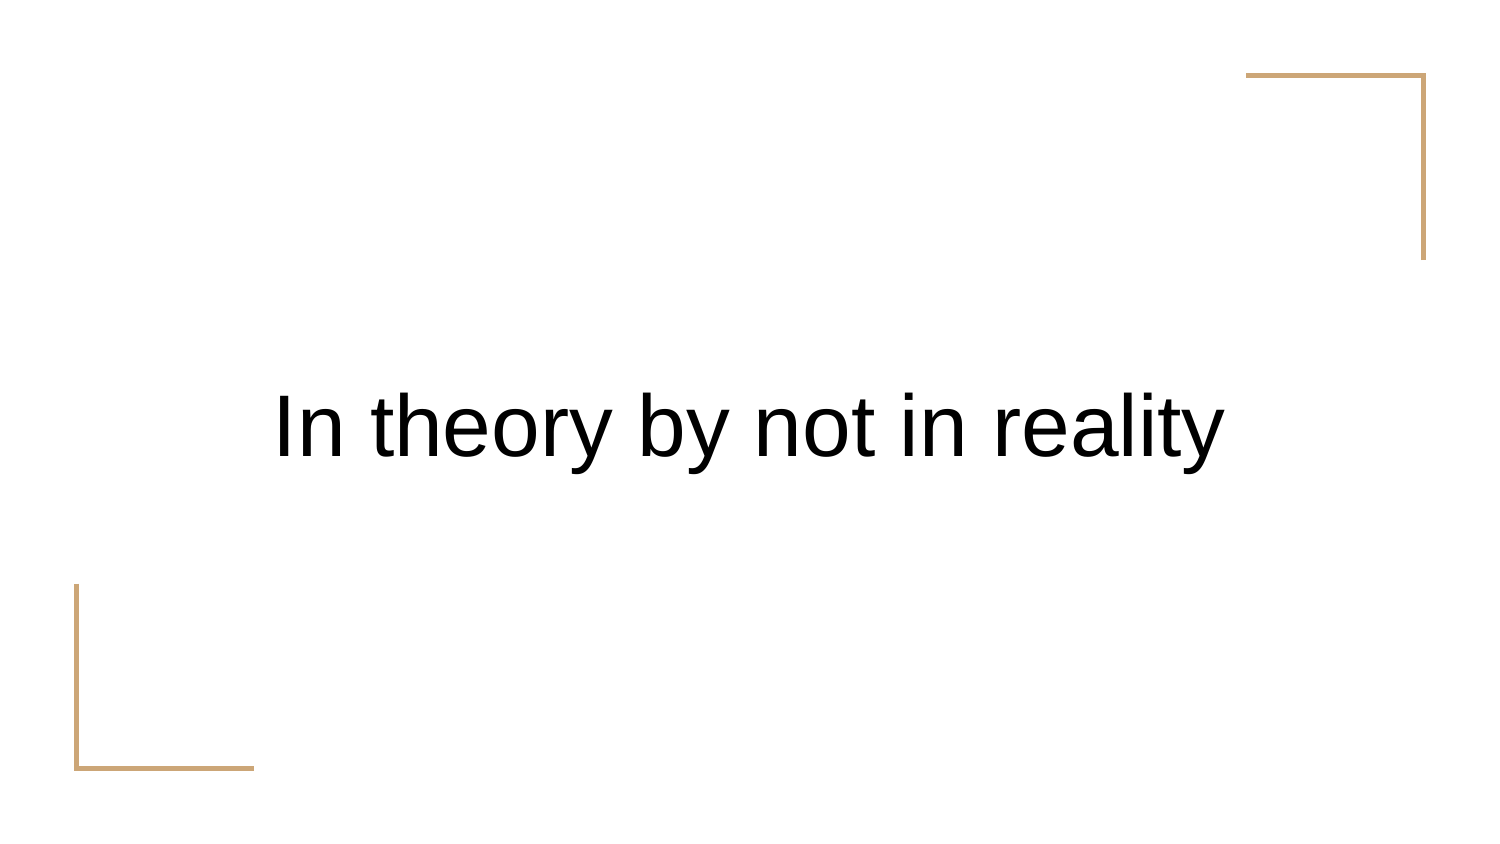

# In theory by not in reality